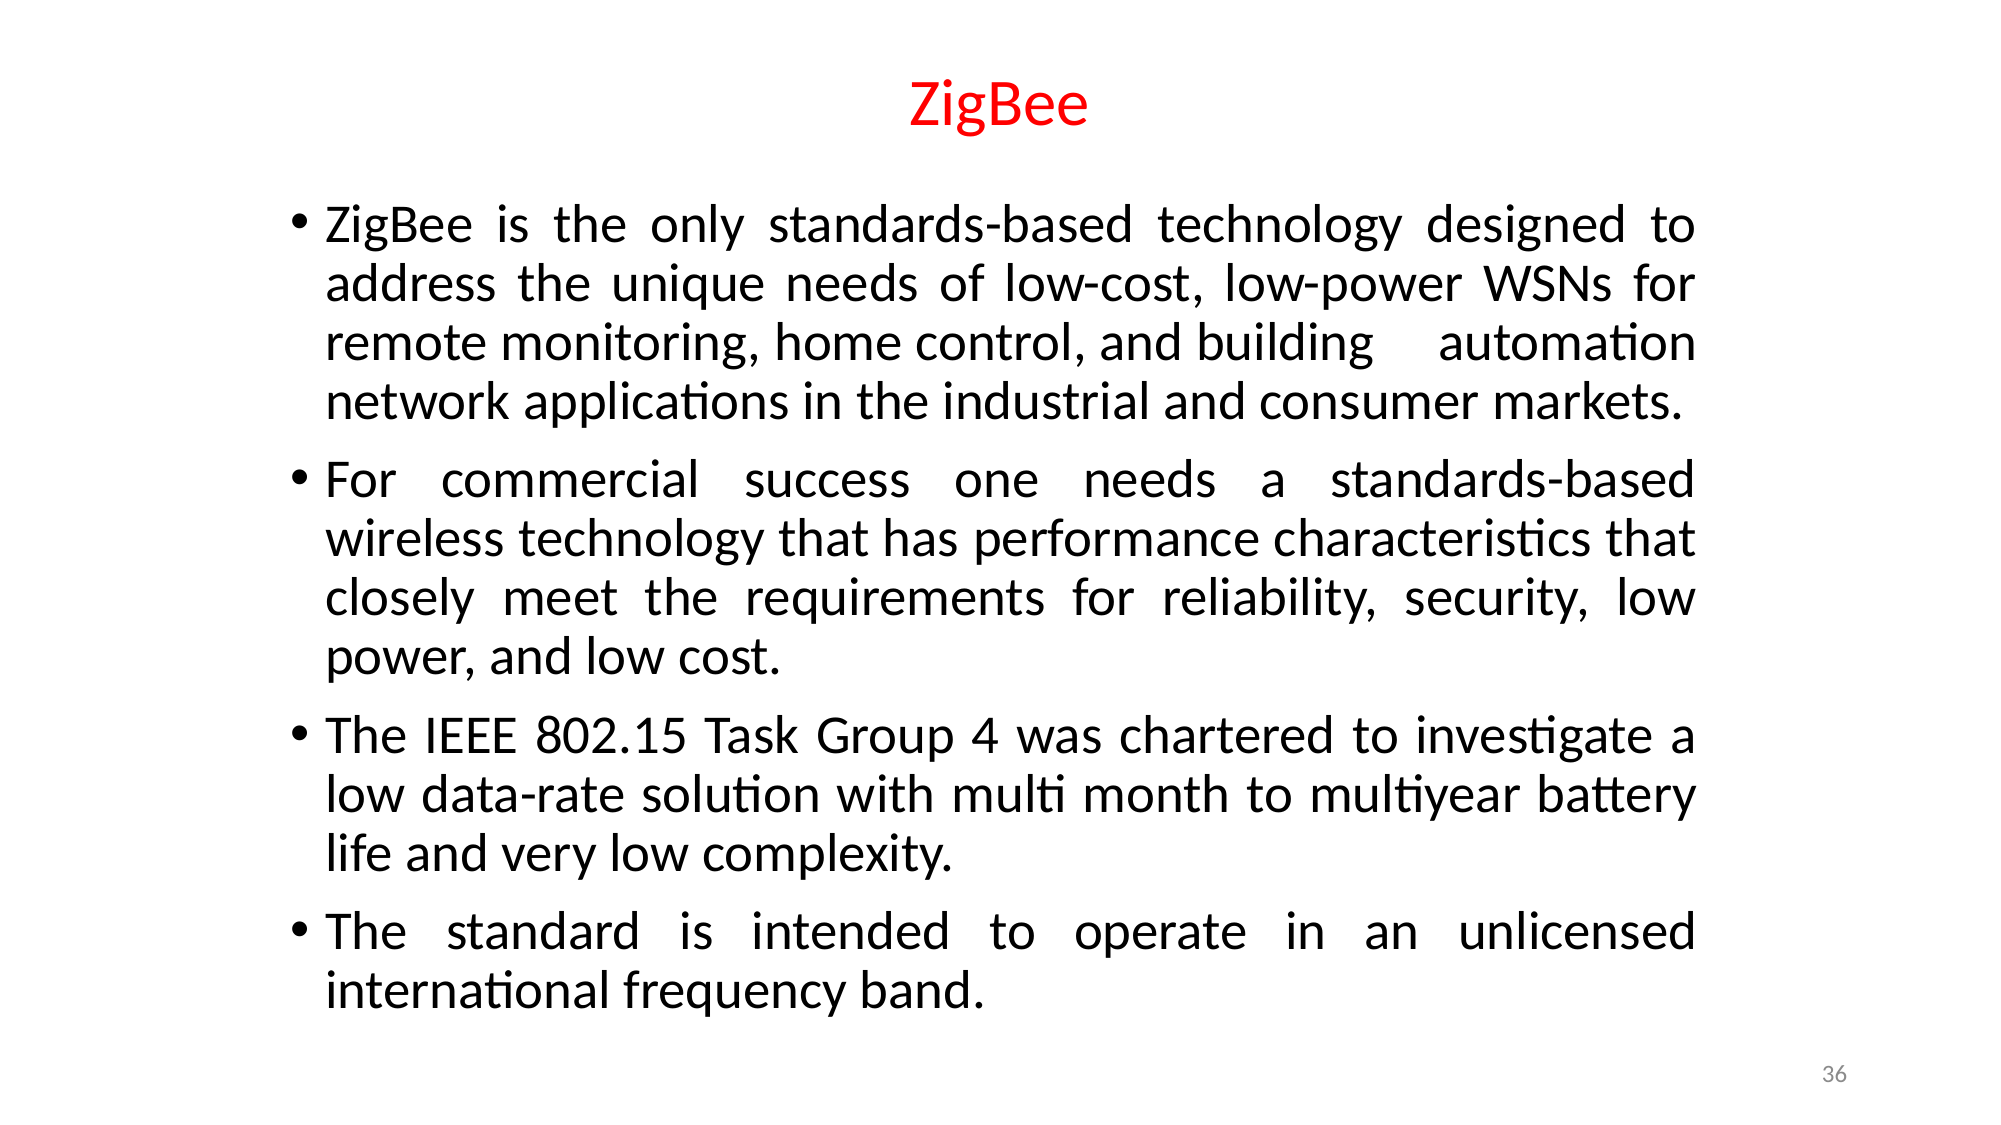

# ZigBee
ZigBee is the only standards-based technology designed to address the unique needs of low-cost, low-power WSNs for remote monitoring, home control, and building     automation network applications in the industrial and consumer markets.
For commercial success one needs a standards-based wireless technology that has performance characteristics that closely meet the requirements for reliability, security, low power, and low cost.
The IEEE 802.15 Task Group 4 was chartered to investigate a low data-rate solution with multi month to multiyear battery life and very low complexity.
The standard is intended to operate in an unlicensed international frequency band.

36